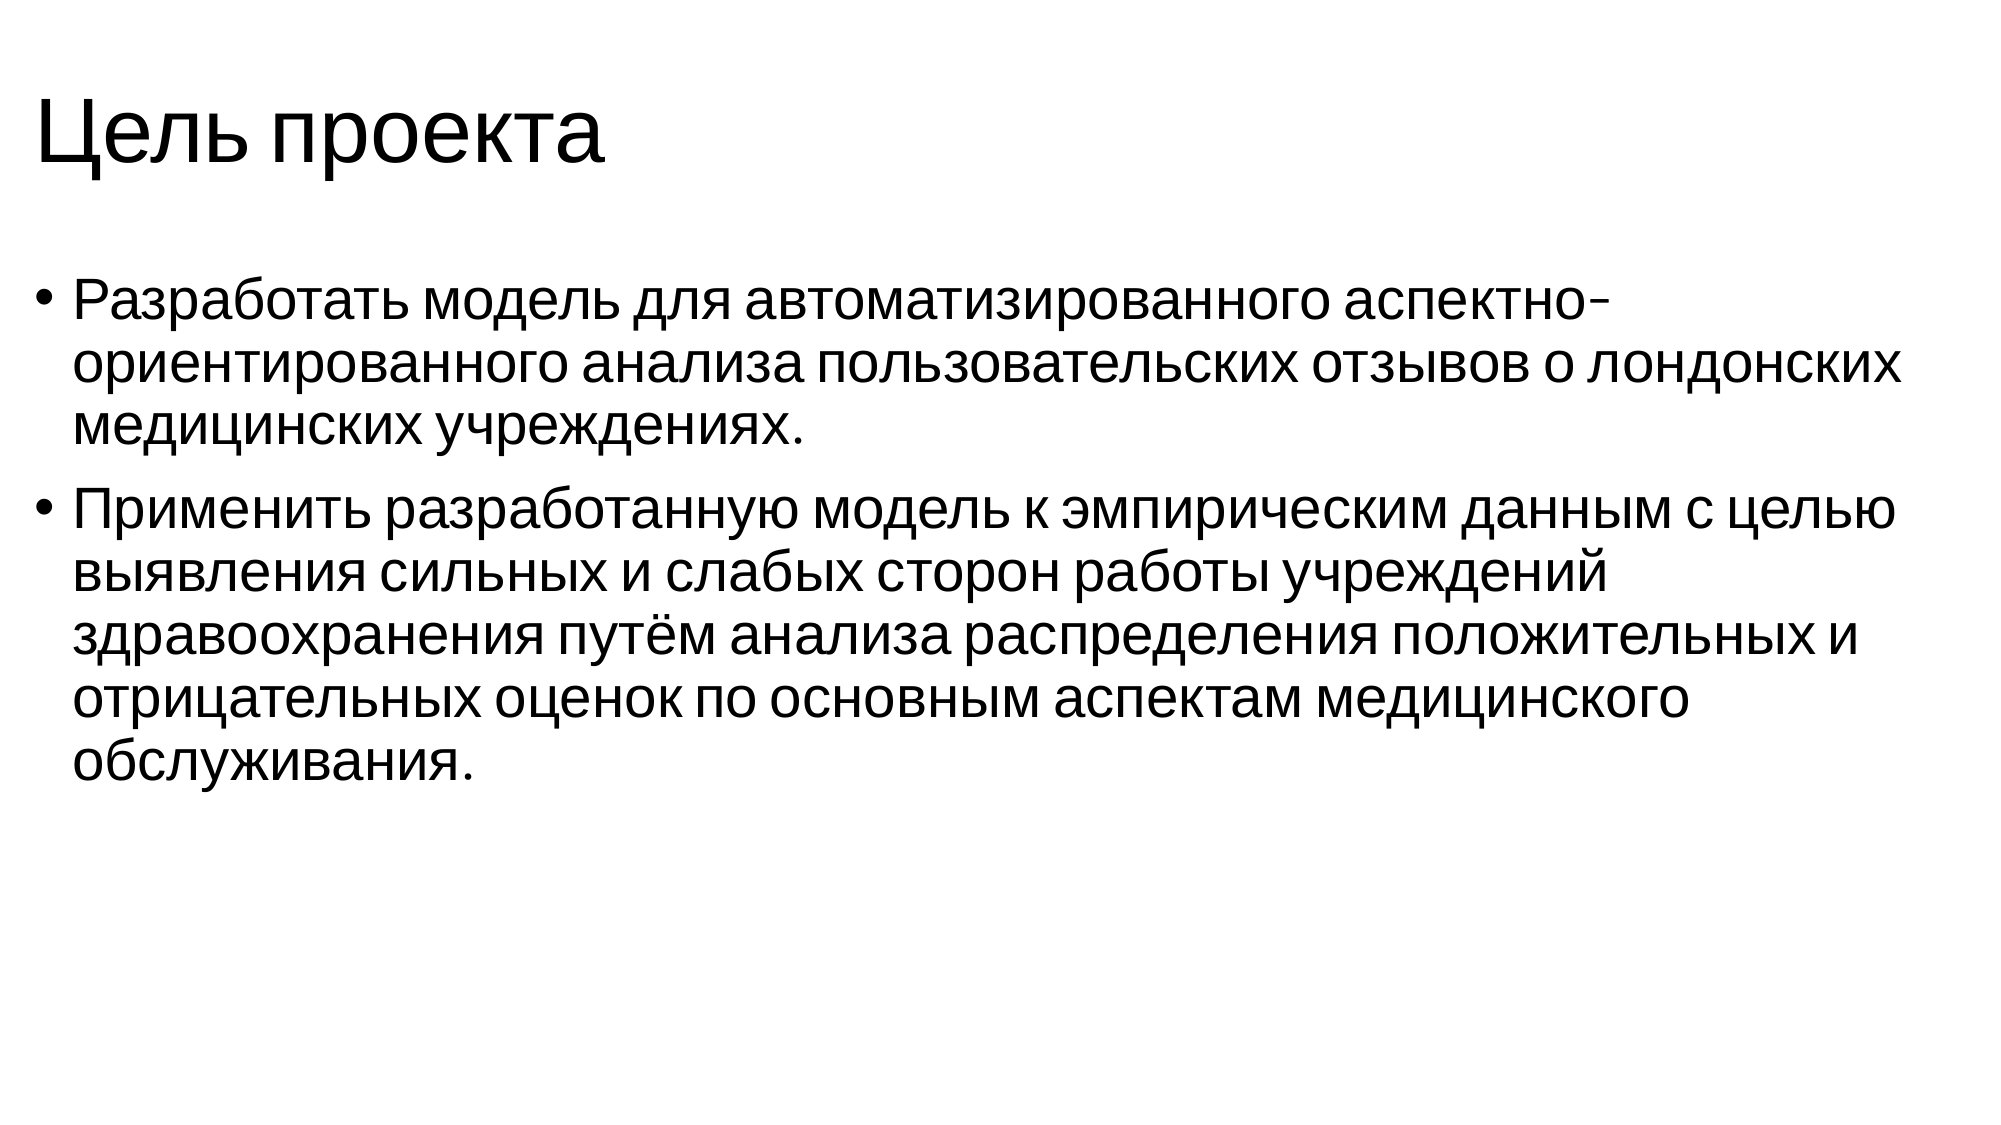

# Цель проекта
Разработать модель для автоматизированного аспектно-ориентированного анализа пользовательских отзывов о лондонских медицинских учреждениях.
Применить разработанную модель к эмпирическим данным с целью выявления сильных и слабых сторон работы учреждений здравоохранения путём анализа распределения положительных и отрицательных оценок по основным аспектам медицинского обслуживания.